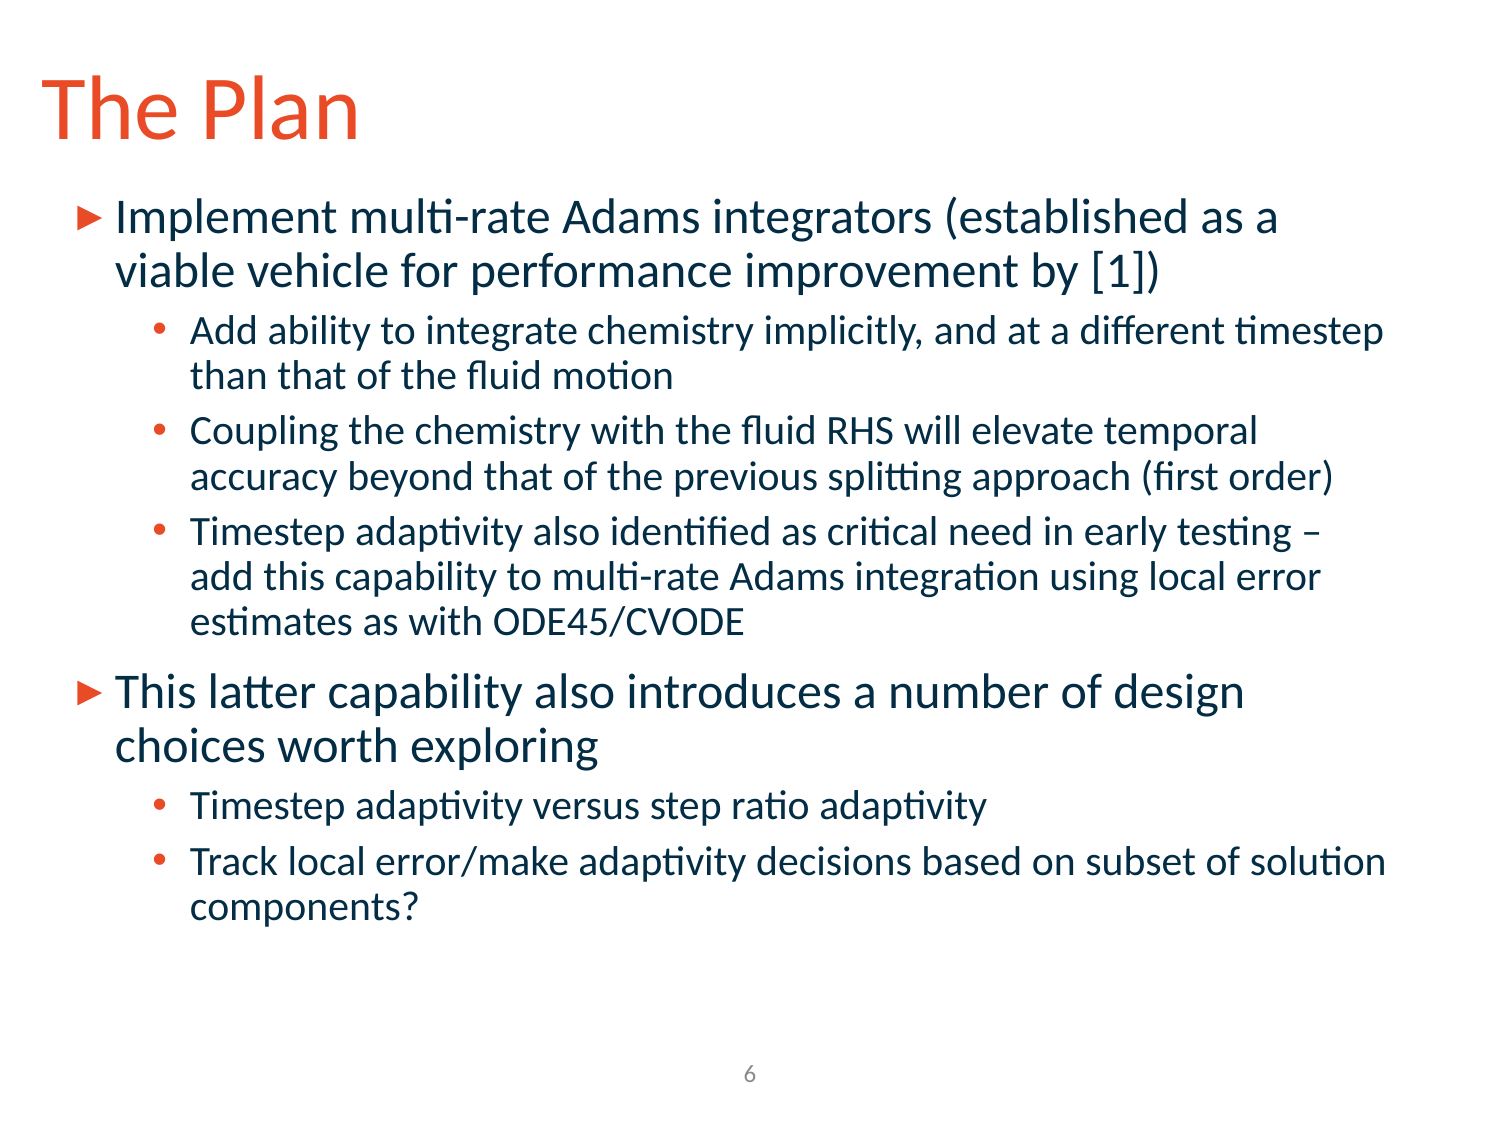

# The Plan
Implement multi-rate Adams integrators (established as a viable vehicle for performance improvement by [1])
Add ability to integrate chemistry implicitly, and at a different timestep than that of the fluid motion
Coupling the chemistry with the fluid RHS will elevate temporal accuracy beyond that of the previous splitting approach (first order)
Timestep adaptivity also identified as critical need in early testing – add this capability to multi-rate Adams integration using local error estimates as with ODE45/CVODE
This latter capability also introduces a number of design choices worth exploring
Timestep adaptivity versus step ratio adaptivity
Track local error/make adaptivity decisions based on subset of solution components?
6